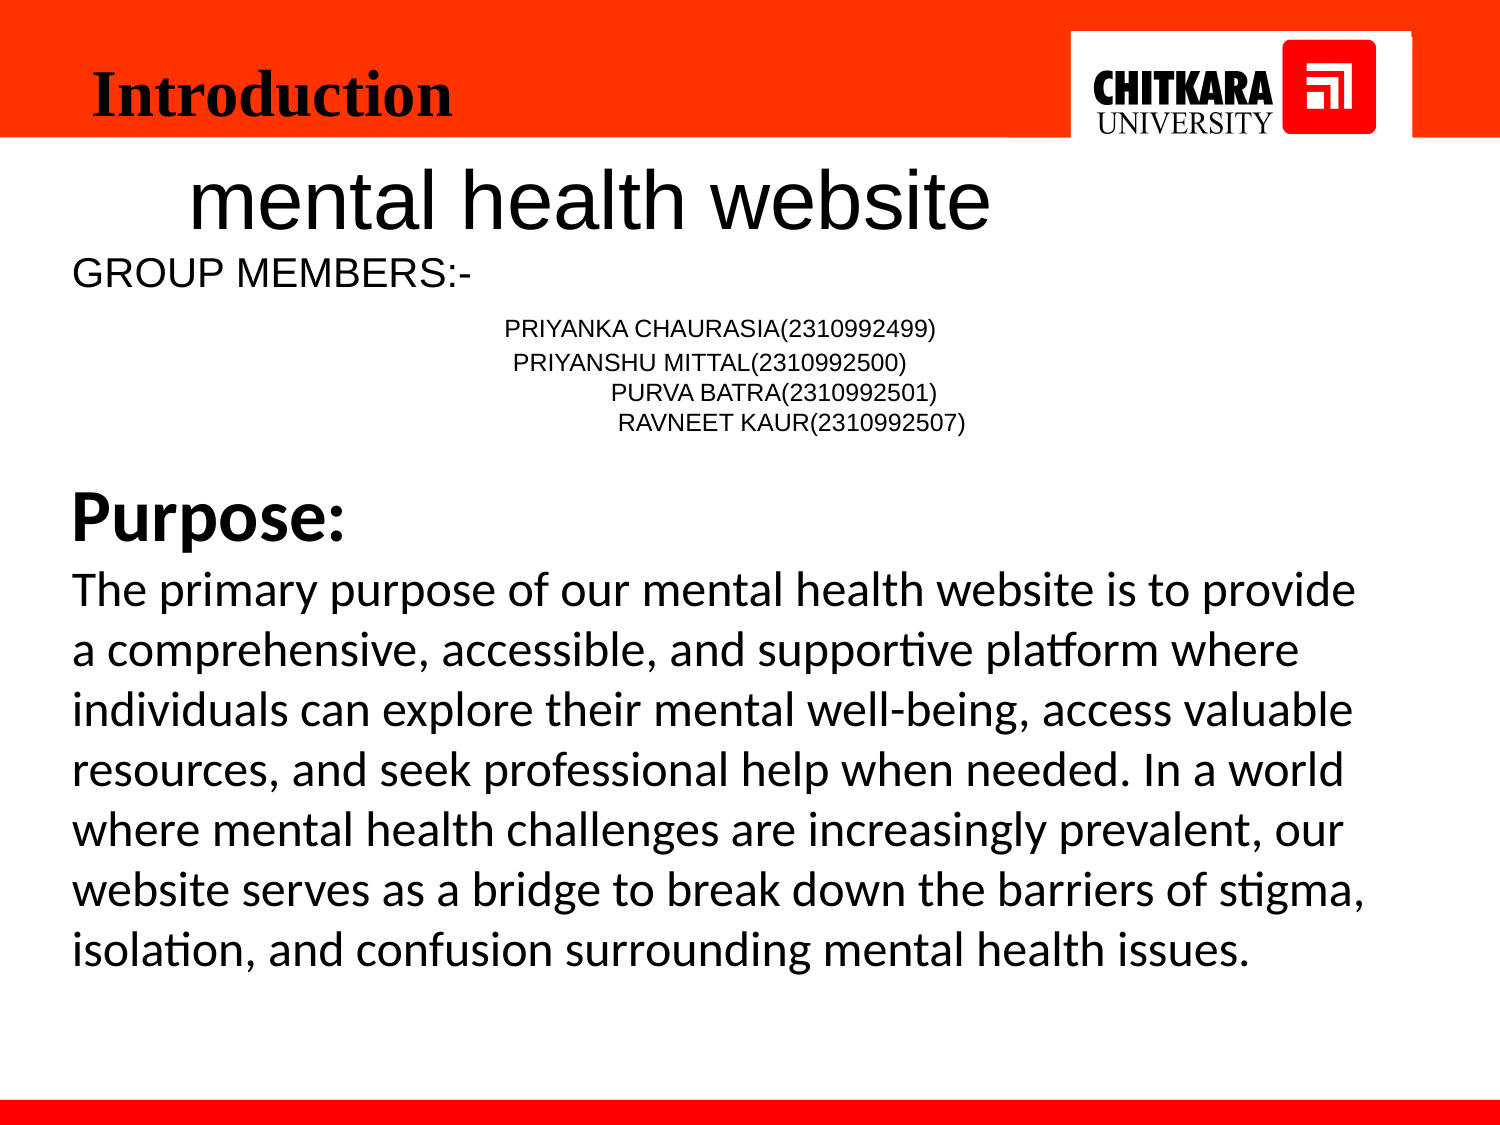

Introduction
     mental health website
GROUP MEMBERS:-
                                      PRIYANKA CHAURASIA(2310992499)
                                                               PRIYANSHU MITTAL(2310992500)
                                                                             PURVA BATRA(2310992501)
                                                                              RAVNEET KAUR(2310992507)

Purpose:
The primary purpose of our mental health website is to provide a comprehensive, accessible, and supportive platform where individuals can explore their mental well-being, access valuable resources, and seek professional help when needed. In a world where mental health challenges are increasingly prevalent, our website serves as a bridge to break down the barriers of stigma, isolation, and confusion surrounding mental health issues.